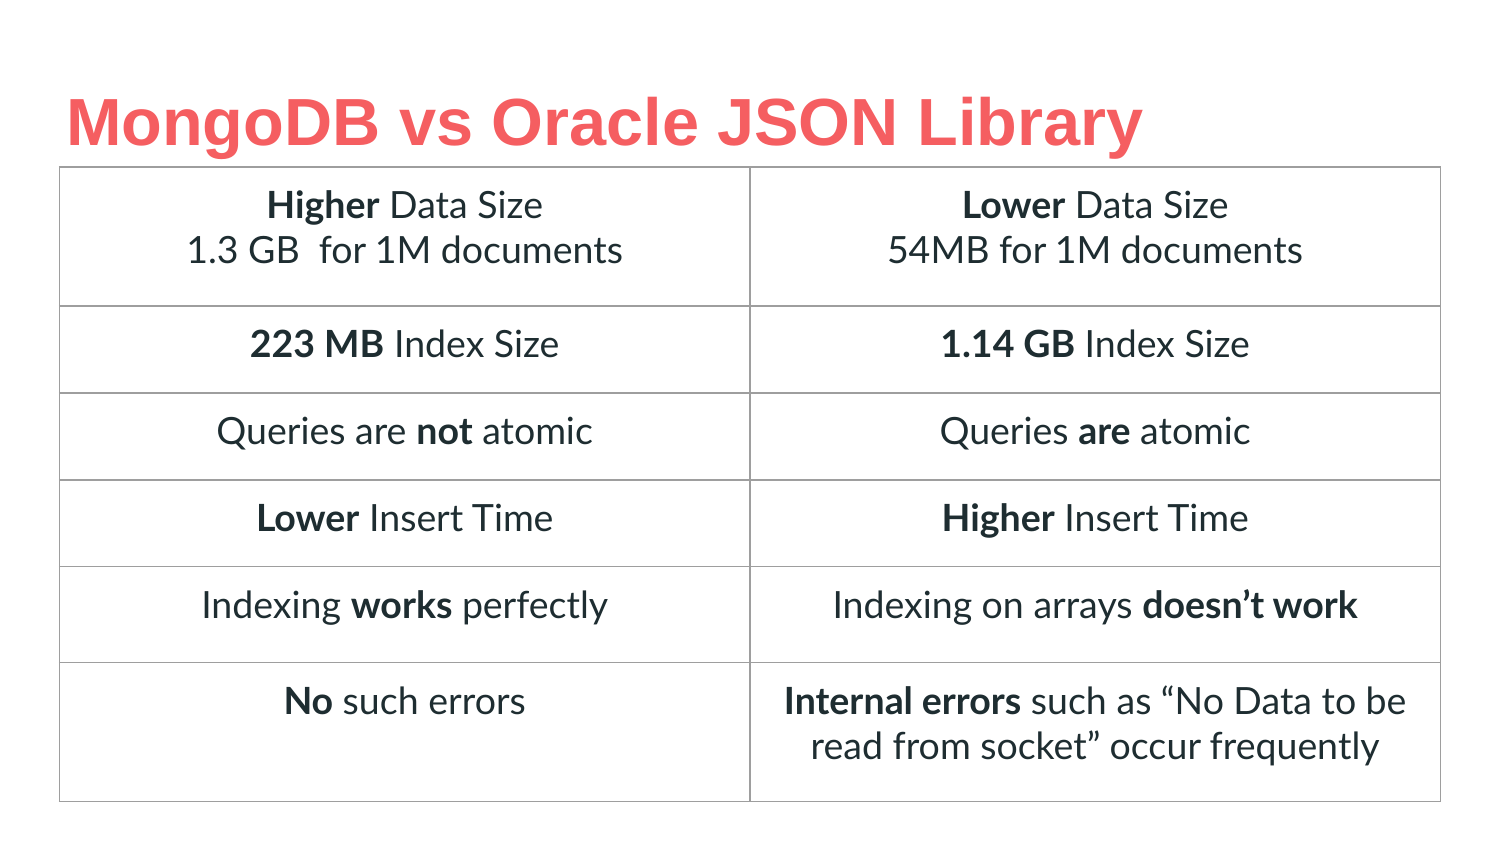

# MongoDB vs Oracle JSON Library
| Higher Data Size 1.3 GB for 1M documents | Lower Data Size 54MB for 1M documents |
| --- | --- |
| 223 MB Index Size | 1.14 GB Index Size |
| Queries are not atomic | Queries are atomic |
| Lower Insert Time | Higher Insert Time |
| Indexing works perfectly | Indexing on arrays doesn’t work |
| No such errors | Internal errors such as “No Data to be read from socket” occur frequently |